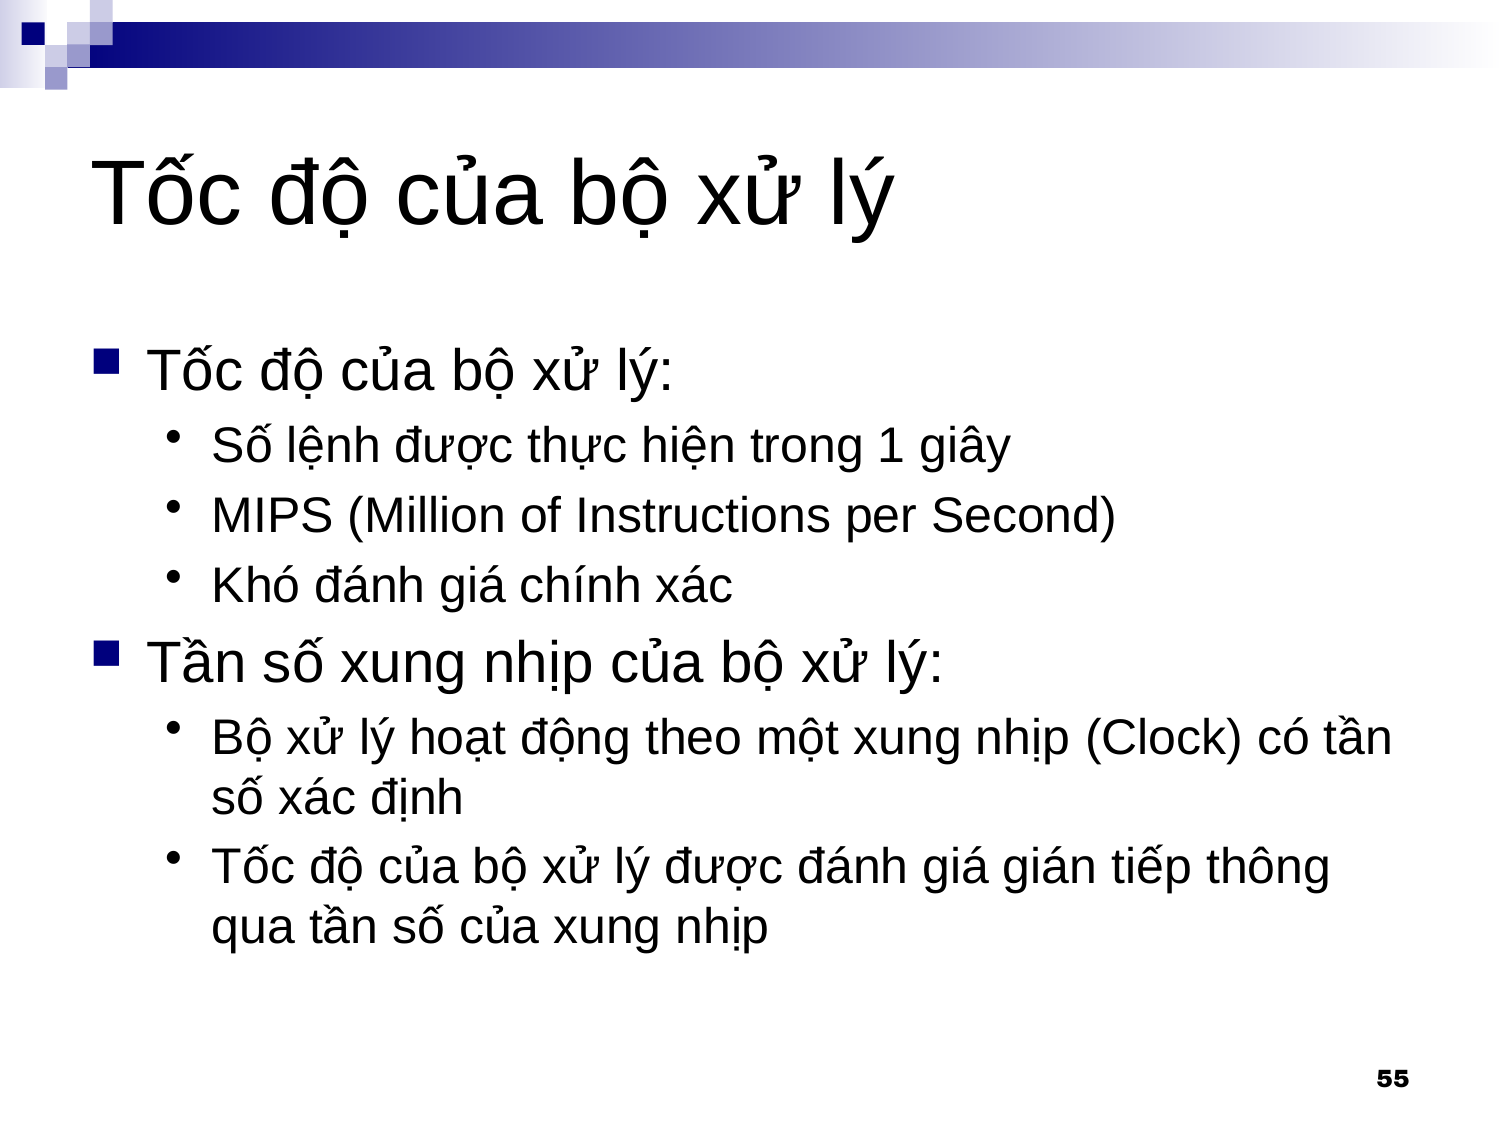

# Tốc độ của bộ xử lý
Tốc độ của bộ xử lý:
Số lệnh được thực hiện trong 1 giây
MIPS (Million of Instructions per Second)
Khó đánh giá chính xác
Tần số xung nhịp của bộ xử lý:
Bộ xử lý hoạt động theo một xung nhịp (Clock) có tần số xác định
Tốc độ của bộ xử lý được đánh giá gián tiếp thông qua tần số của xung nhịp
55